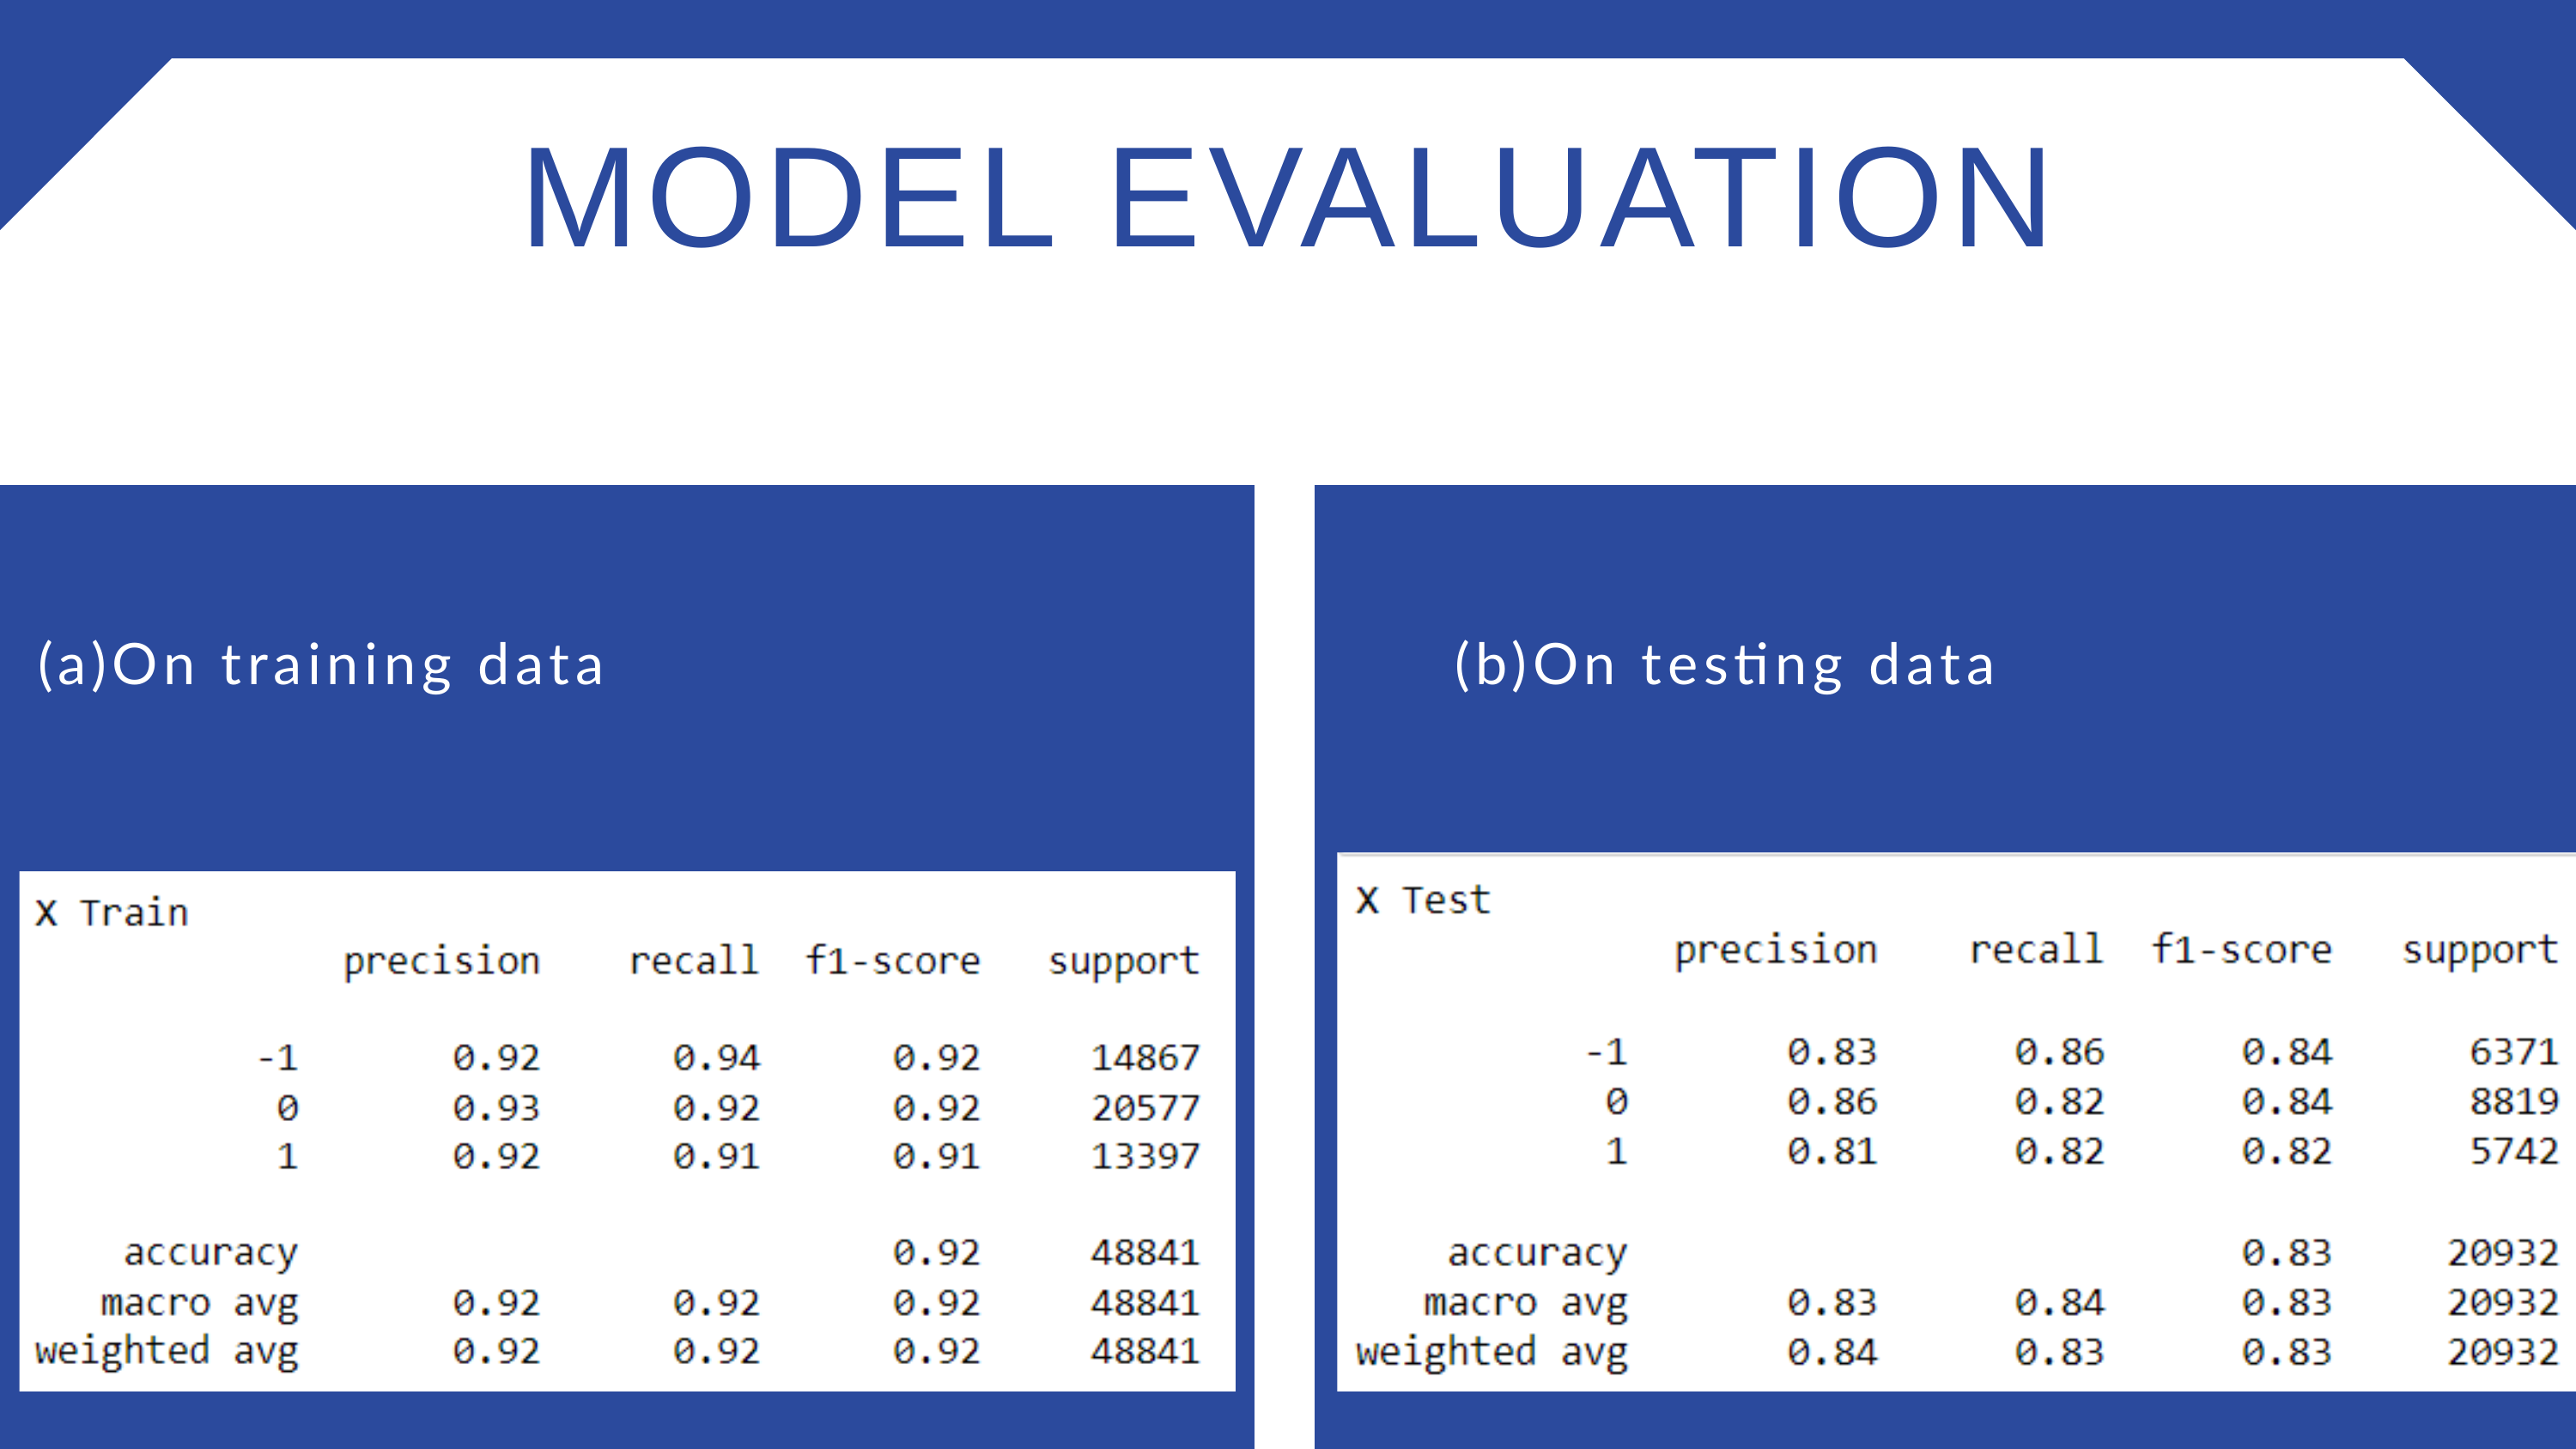

MODEL EVALUATION

(a)On training data
(b)On testing data